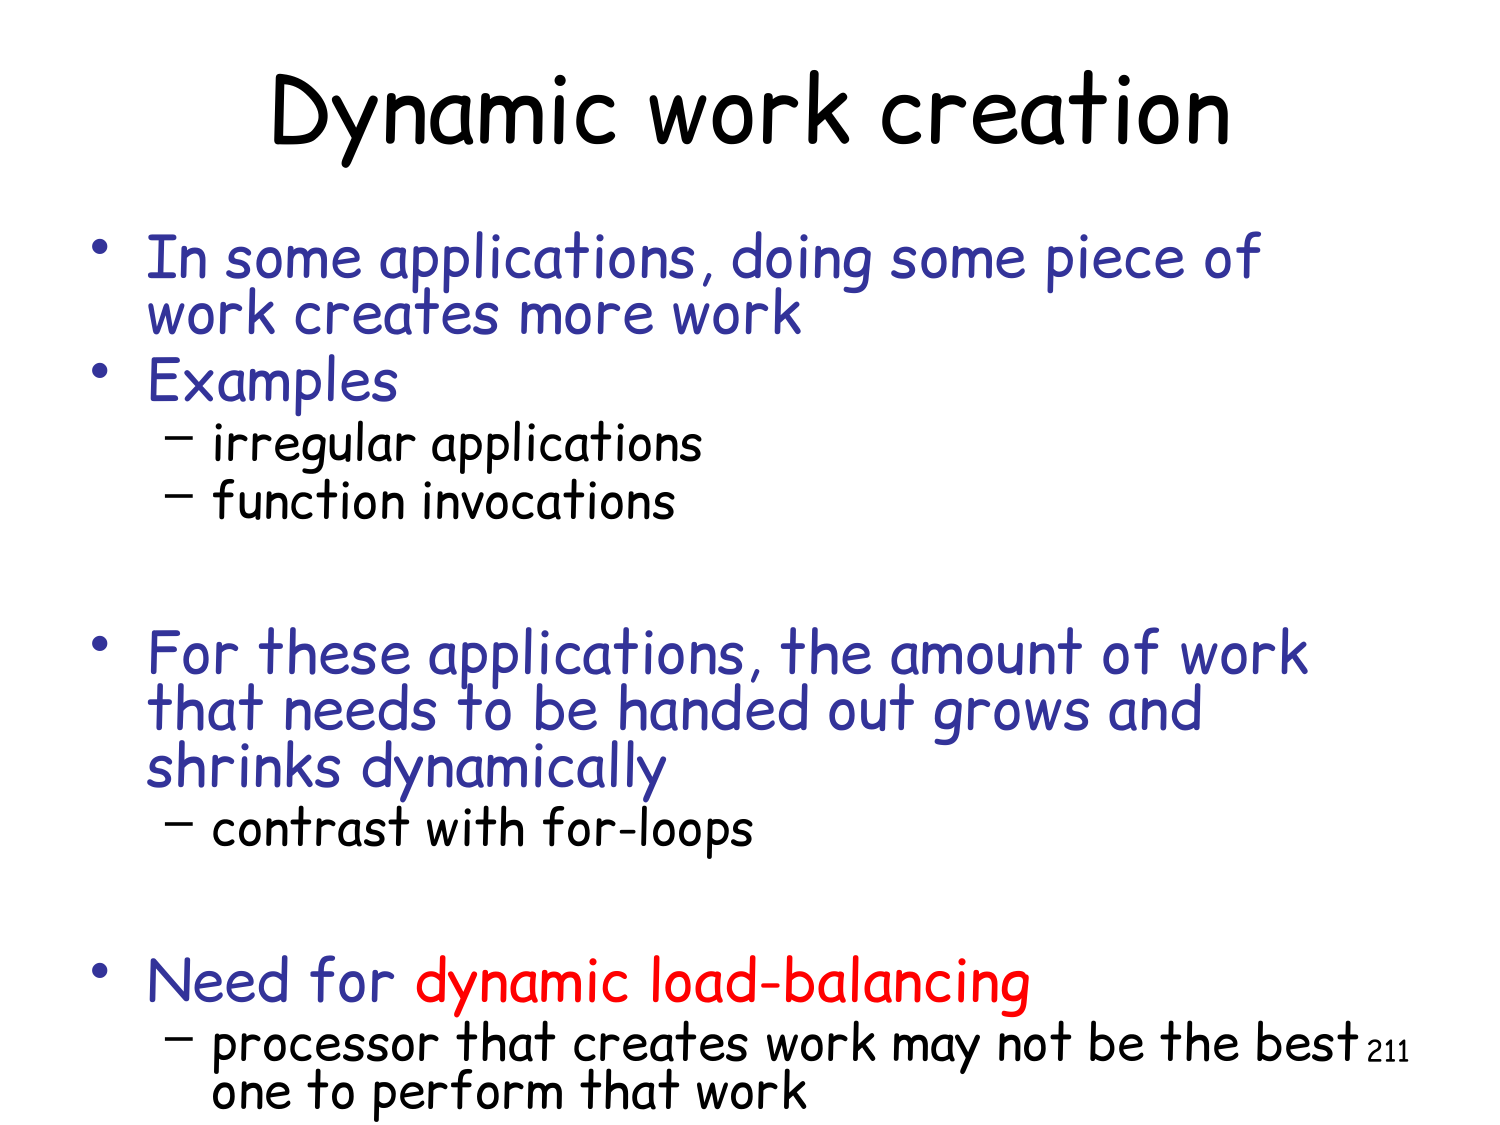

# Dynamic work creation
In some applications, doing some piece of work creates more work
Examples
irregular applications
function invocations

For these applications, the amount of work that needs to be handed out grows and shrinks dynamically
contrast with for-loops

Need for dynamic load-balancing
processor that creates work may not be the best one to perform that work

211